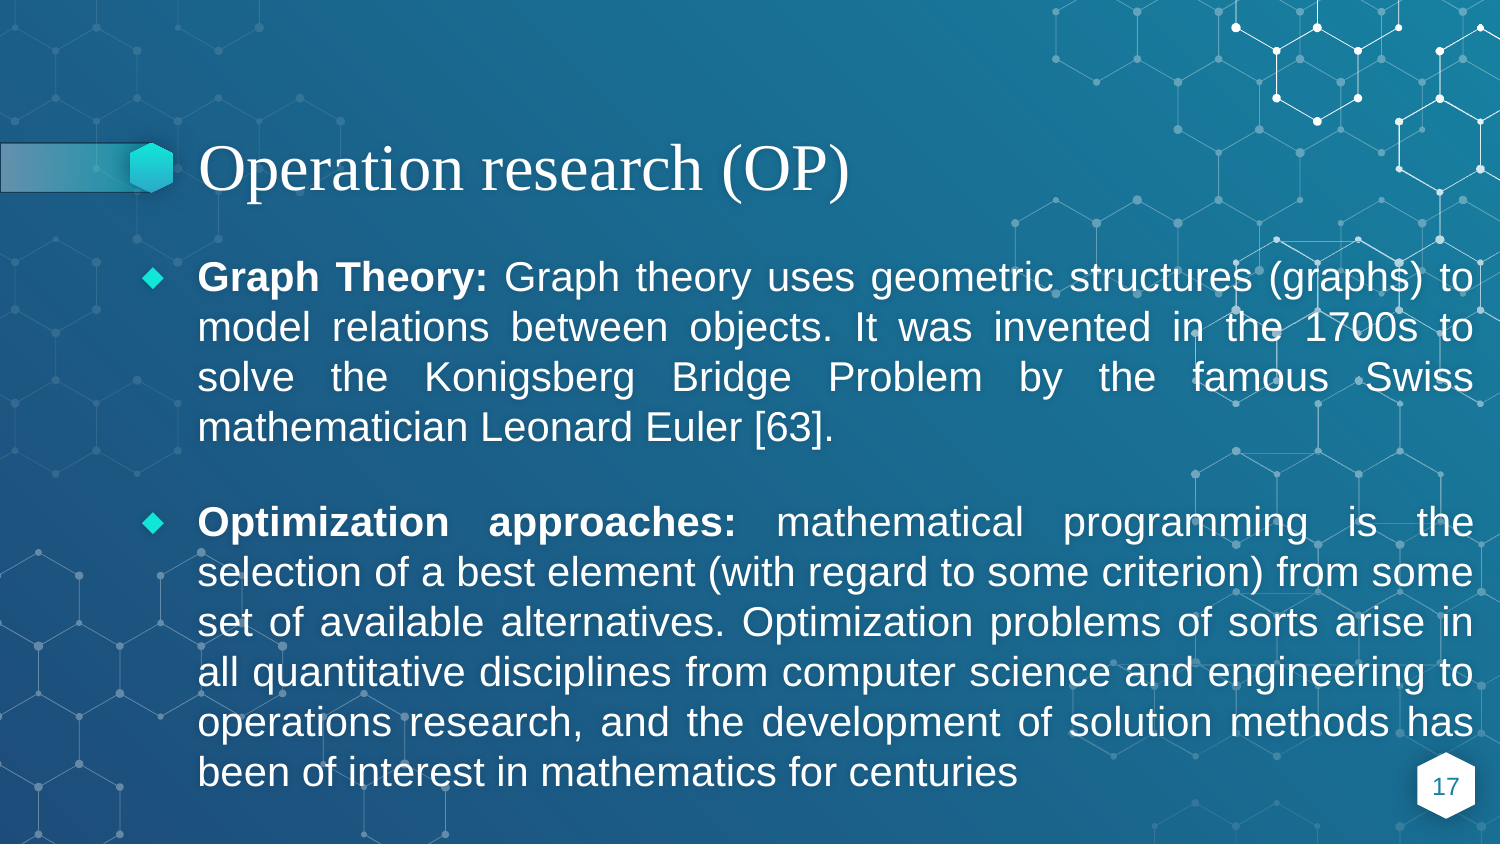

# Operation research (OP)
Graph Theory: Graph theory uses geometric structures (graphs) to model relations between objects. It was invented in the 1700s to solve the Konigsberg Bridge Problem by the famous Swiss mathematician Leonard Euler [63].

Optimization approaches: mathematical programming is the selection of a best element (with regard to some criterion) from some set of available alternatives. Optimization problems of sorts arise in all quantitative disciplines from computer science and engineering to operations research, and the development of solution methods has been of interest in mathematics for centuries
17